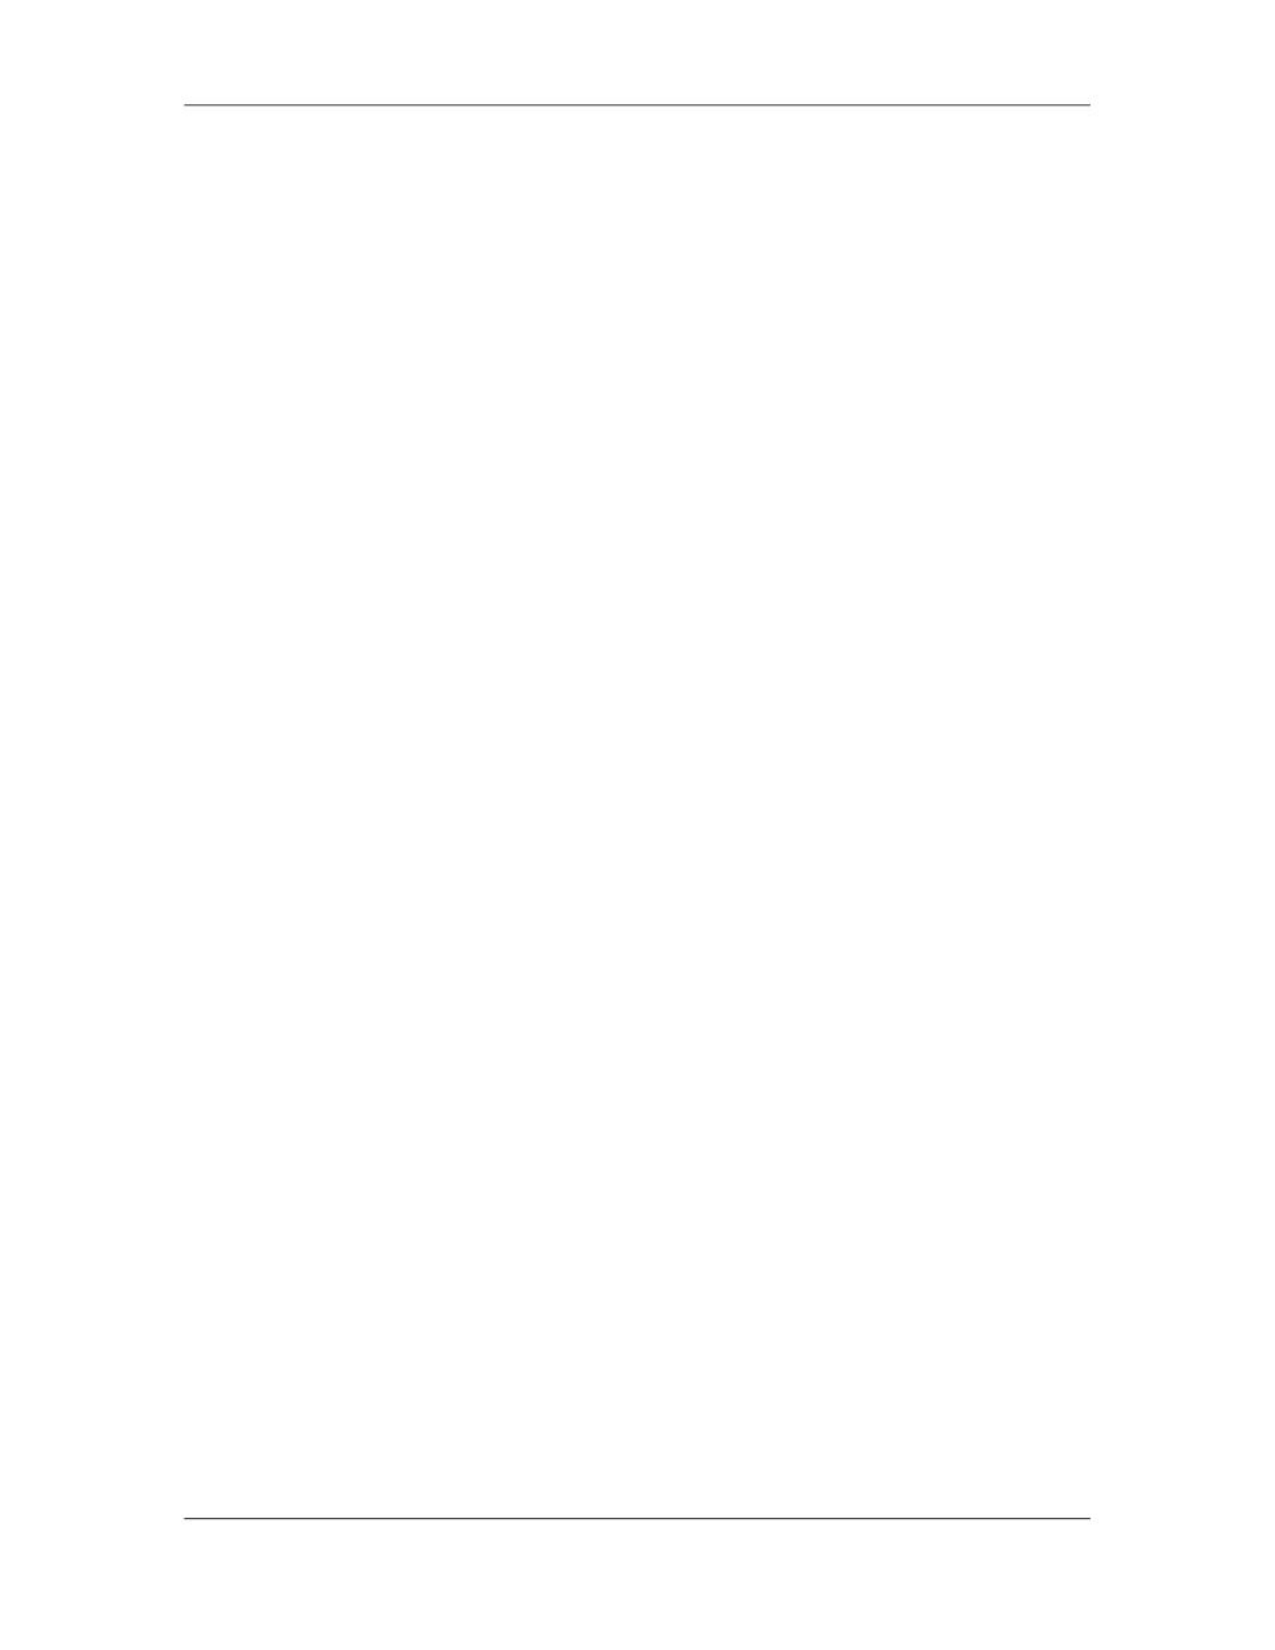

Software Project Management (CS615)

																																																																											During early stages of project planning, a risk may be stated quite generally. As time
																																																																											passes and more is learned about the project and the risk, it may be possible to refine the

																																																																											risk into a set of more detailed risks, each somewhat easier to mitigate, monitor, and
																																																																											manage.

																																																																											One way to do this is to represent the risk in condition-transition-consequence (CTC) II

																																																																											format [GLU94). That is, the risk is stated in the following form:

																																																																											Given that <condition> then there is concern that (possibly) <consequence>.

																																																																											Using the CTC format for the reuse risk noted in Section 6.4.2, we can write:
																																																																											Given that all reusable software components must conform to specific design standards

																																																																											and that some do not conform, then there is concern that (possibly) only 70 percent of the
																																																																											planned reusable modules may actually be integrated into the as-built system, resulting in

																																																																											the need to custom engineer the remaining 30 percent of components. This general
																																																																											condition can be refined in the following manner:

																																																																											Sub condition 1. Certain reusable components were developed by a third party with no

																																																																											knowledge of internal design standards.
																																																																											Sub condition 2. The design standard for component interfaces has not been solidified

																																																																											and may not conform to certain existing reusable components.
																																																																											Sub condition 3. Certain reusable components have been implemented in a language that

																																																																											is not supported on the target environment.

																																																																											The consequences associated with these refined sub conditions remains the same (i.e., 30
																																																																											percent of software components must be customer engineered), but the refinement helps

																																																																											to isolate the underlying risks and might lead to easier analysis and response.

																																																																											6.6 RISK MITIGATION, MONITORING, AND MANAGEMENT
																																																																											All of the risk analysis activities presented to this point have a single goal to assist the

																																																																											project team in developing a strategy for dealing with risk. An effective strategy must
																																																																											consider three issues:
																																																																																																risk avoidance
																																																																																																risk monitoring
																																																																																																risk management and contingency planning
																																																																																										

																																																																											If a software team adopts a proactive approach to risk, avoidance is always the best
																																																																											strategy. This is achieved by developing a plan for risk mitigation. For example, assume

																																																																											that high staff turnover is noted as a project risk, rl Based on past history and
																																																																											management intuition, the likelihood, ll of high turnover is estimated to be 0.70 (70 per
																																																																											cent, rather high) and the impact, xl is projected at level 2. That is, high turnover will
																																																																											have a critical impact on project cost and schedule.

																																																																											To mitigate this risk, project management must develop a strategy for reducing turnover.

																																																																											Among the possible steps to be taken are

																																																																																						                                                                                                                                 326

																																																																																																																																																																																						© Copyright Virtual University of Pakistan